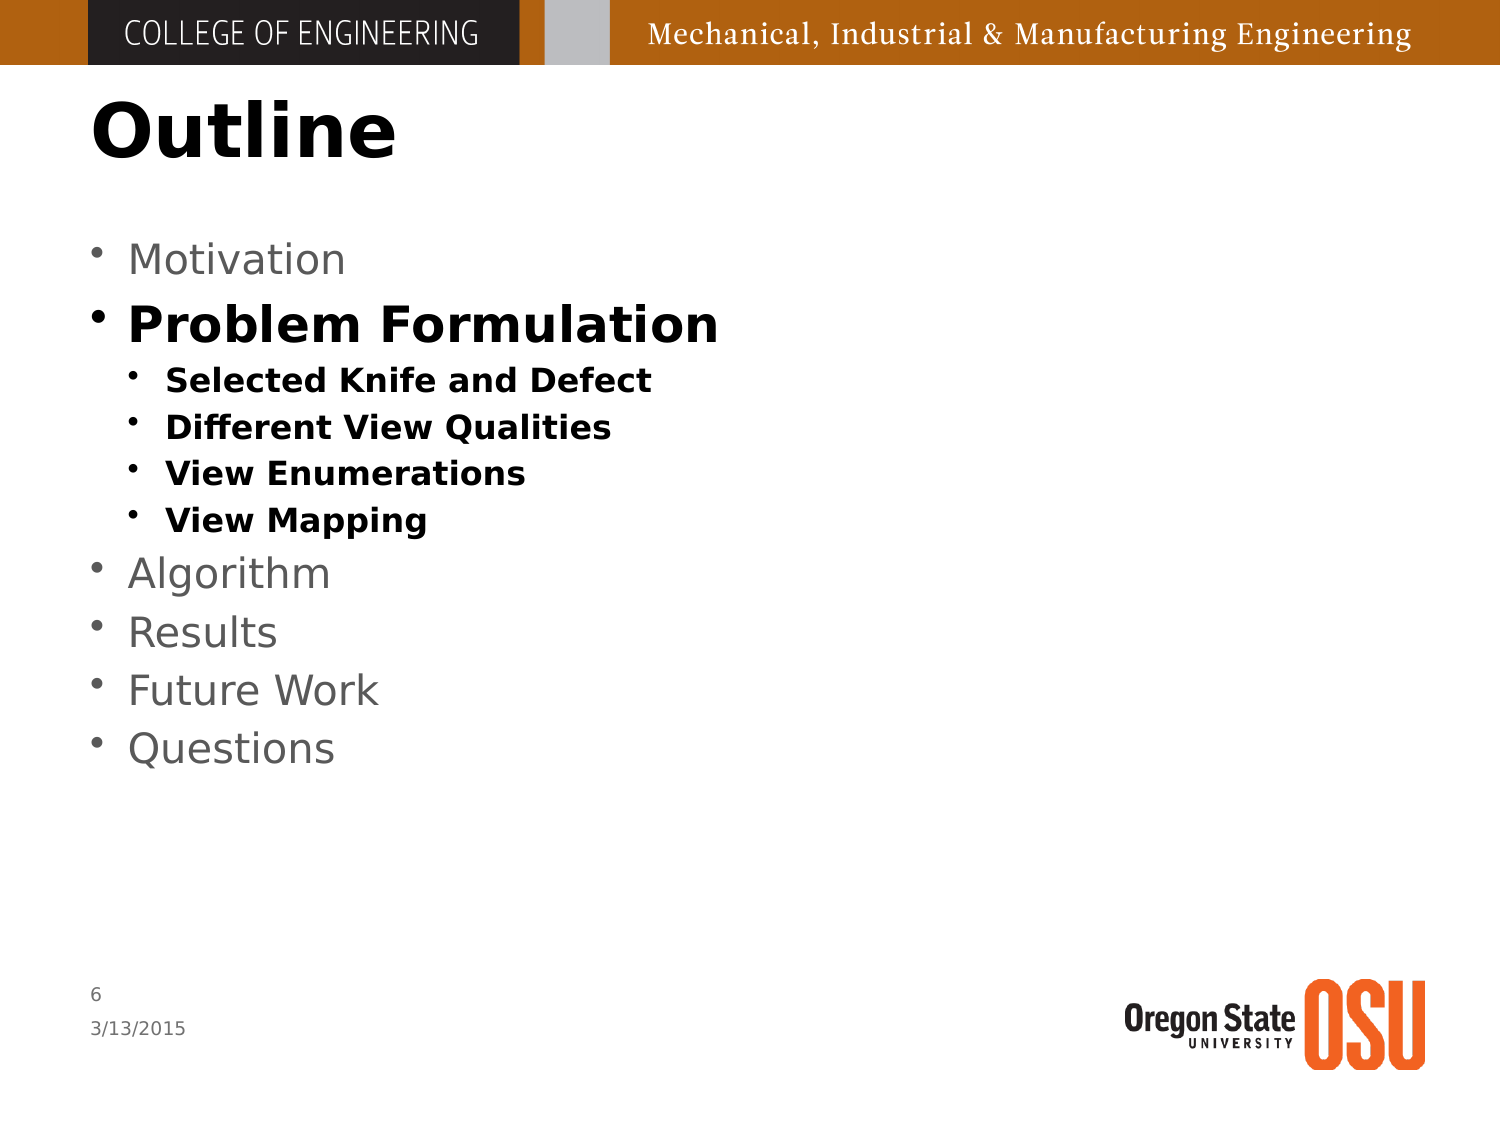

# Outline
Motivation
Problem Formulation
Selected Knife and Defect
Different View Qualities
View Enumerations
View Mapping
Algorithm
Results
Future Work
Questions
6
3/13/2015